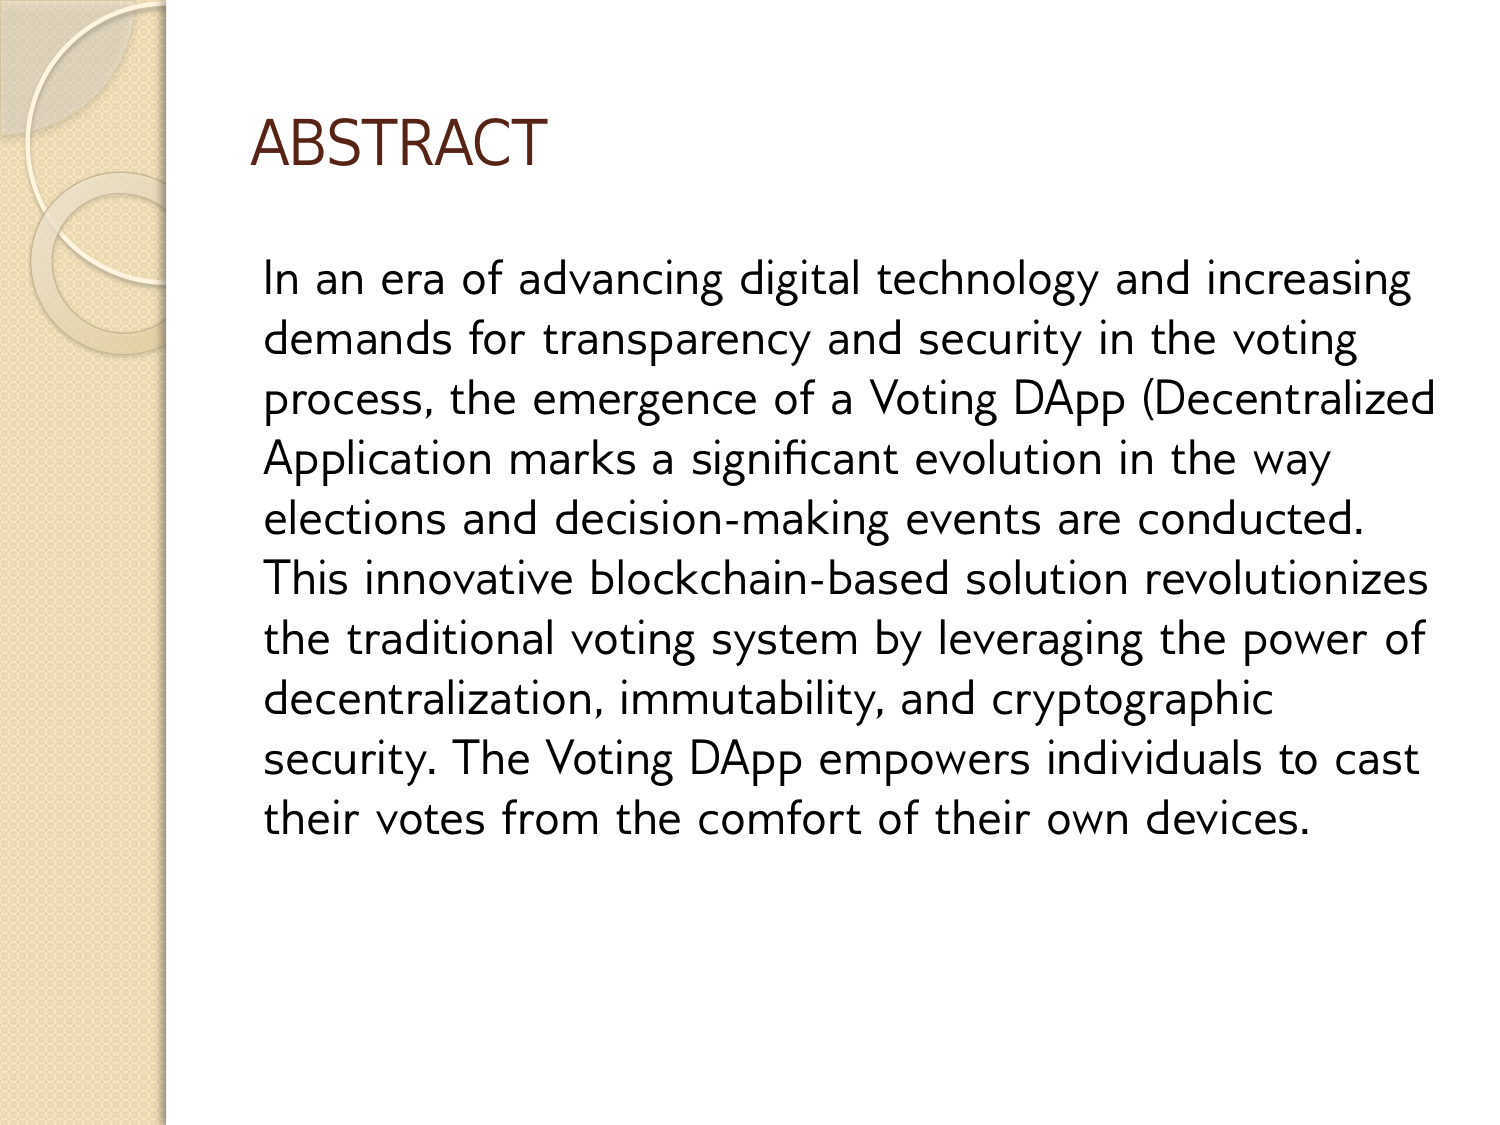

# ABSTRACT
In an era of advancing digital technology and increasing demands for transparency and security in the voting process, the emergence of a Voting DApp (Decentralized Application marks a significant evolution in the way elections and decision-making events are conducted. This innovative blockchain-based solution revolutionizes the traditional voting system by leveraging the power of decentralization, immutability, and cryptographic security. The Voting DApp empowers individuals to cast their votes from the comfort of their own devices.